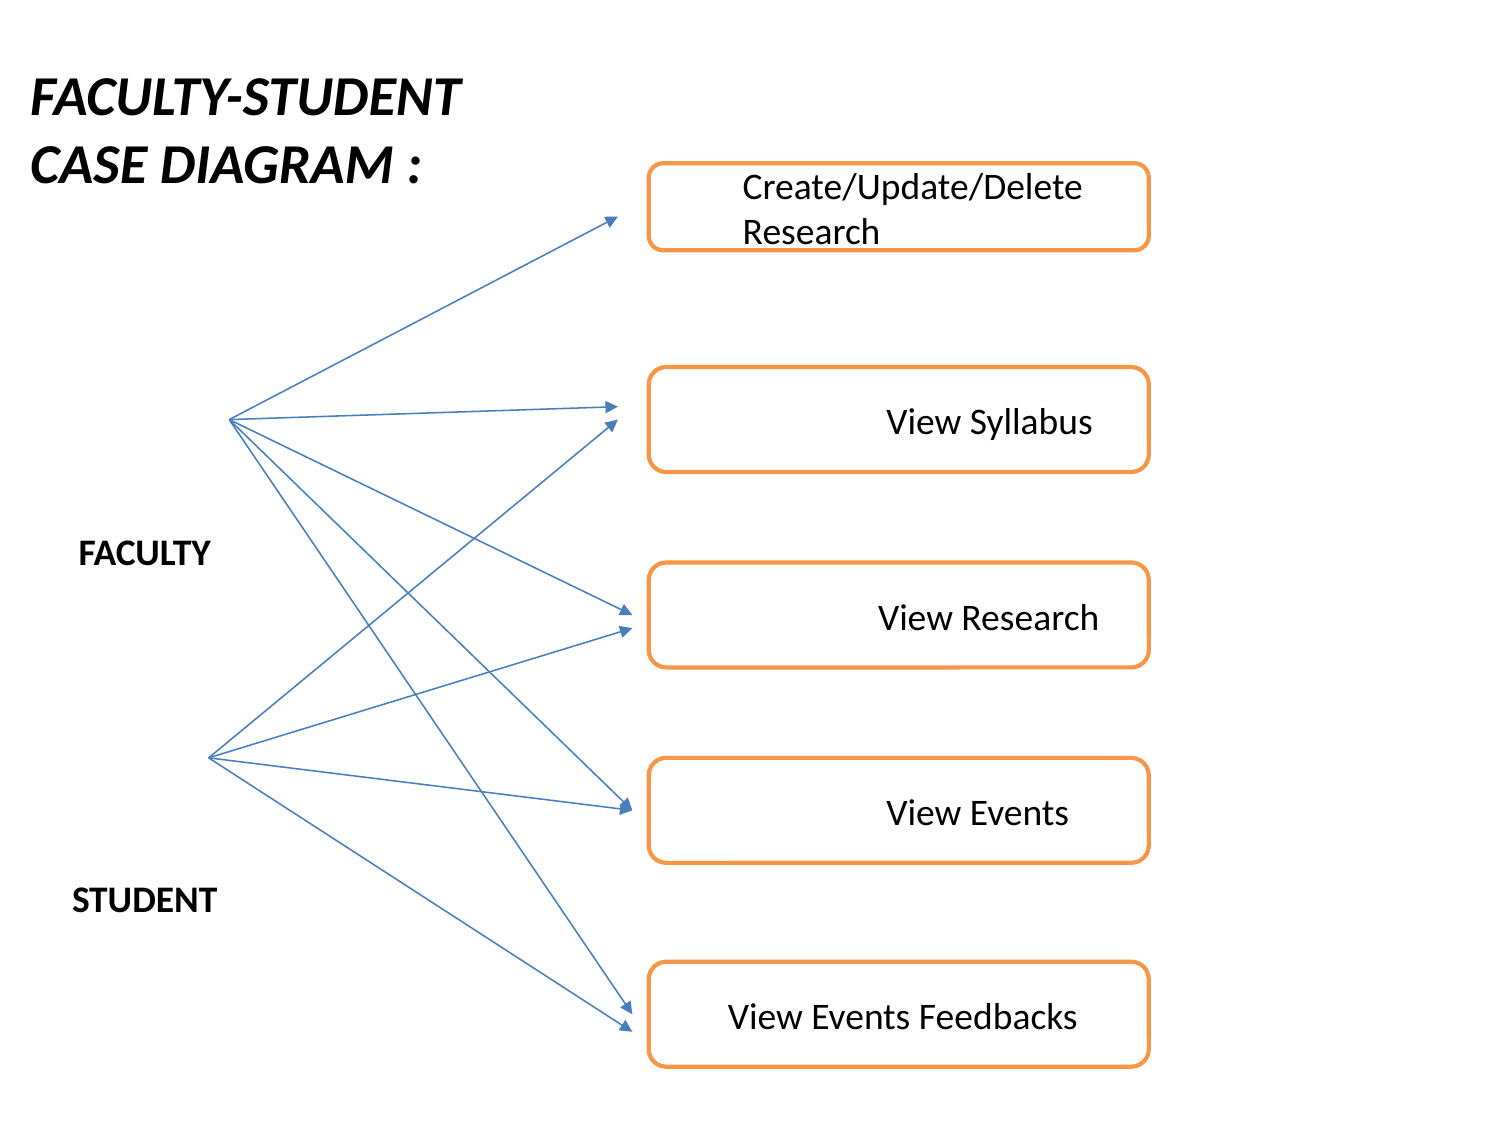

FACULTY-STUDENT  CASE DIAGRAM :
Create/Update/Delete Research

	        View Syllabus
FACULTY
   	       View Research

	        View Events
STUDENT
 View Events Feedbacks